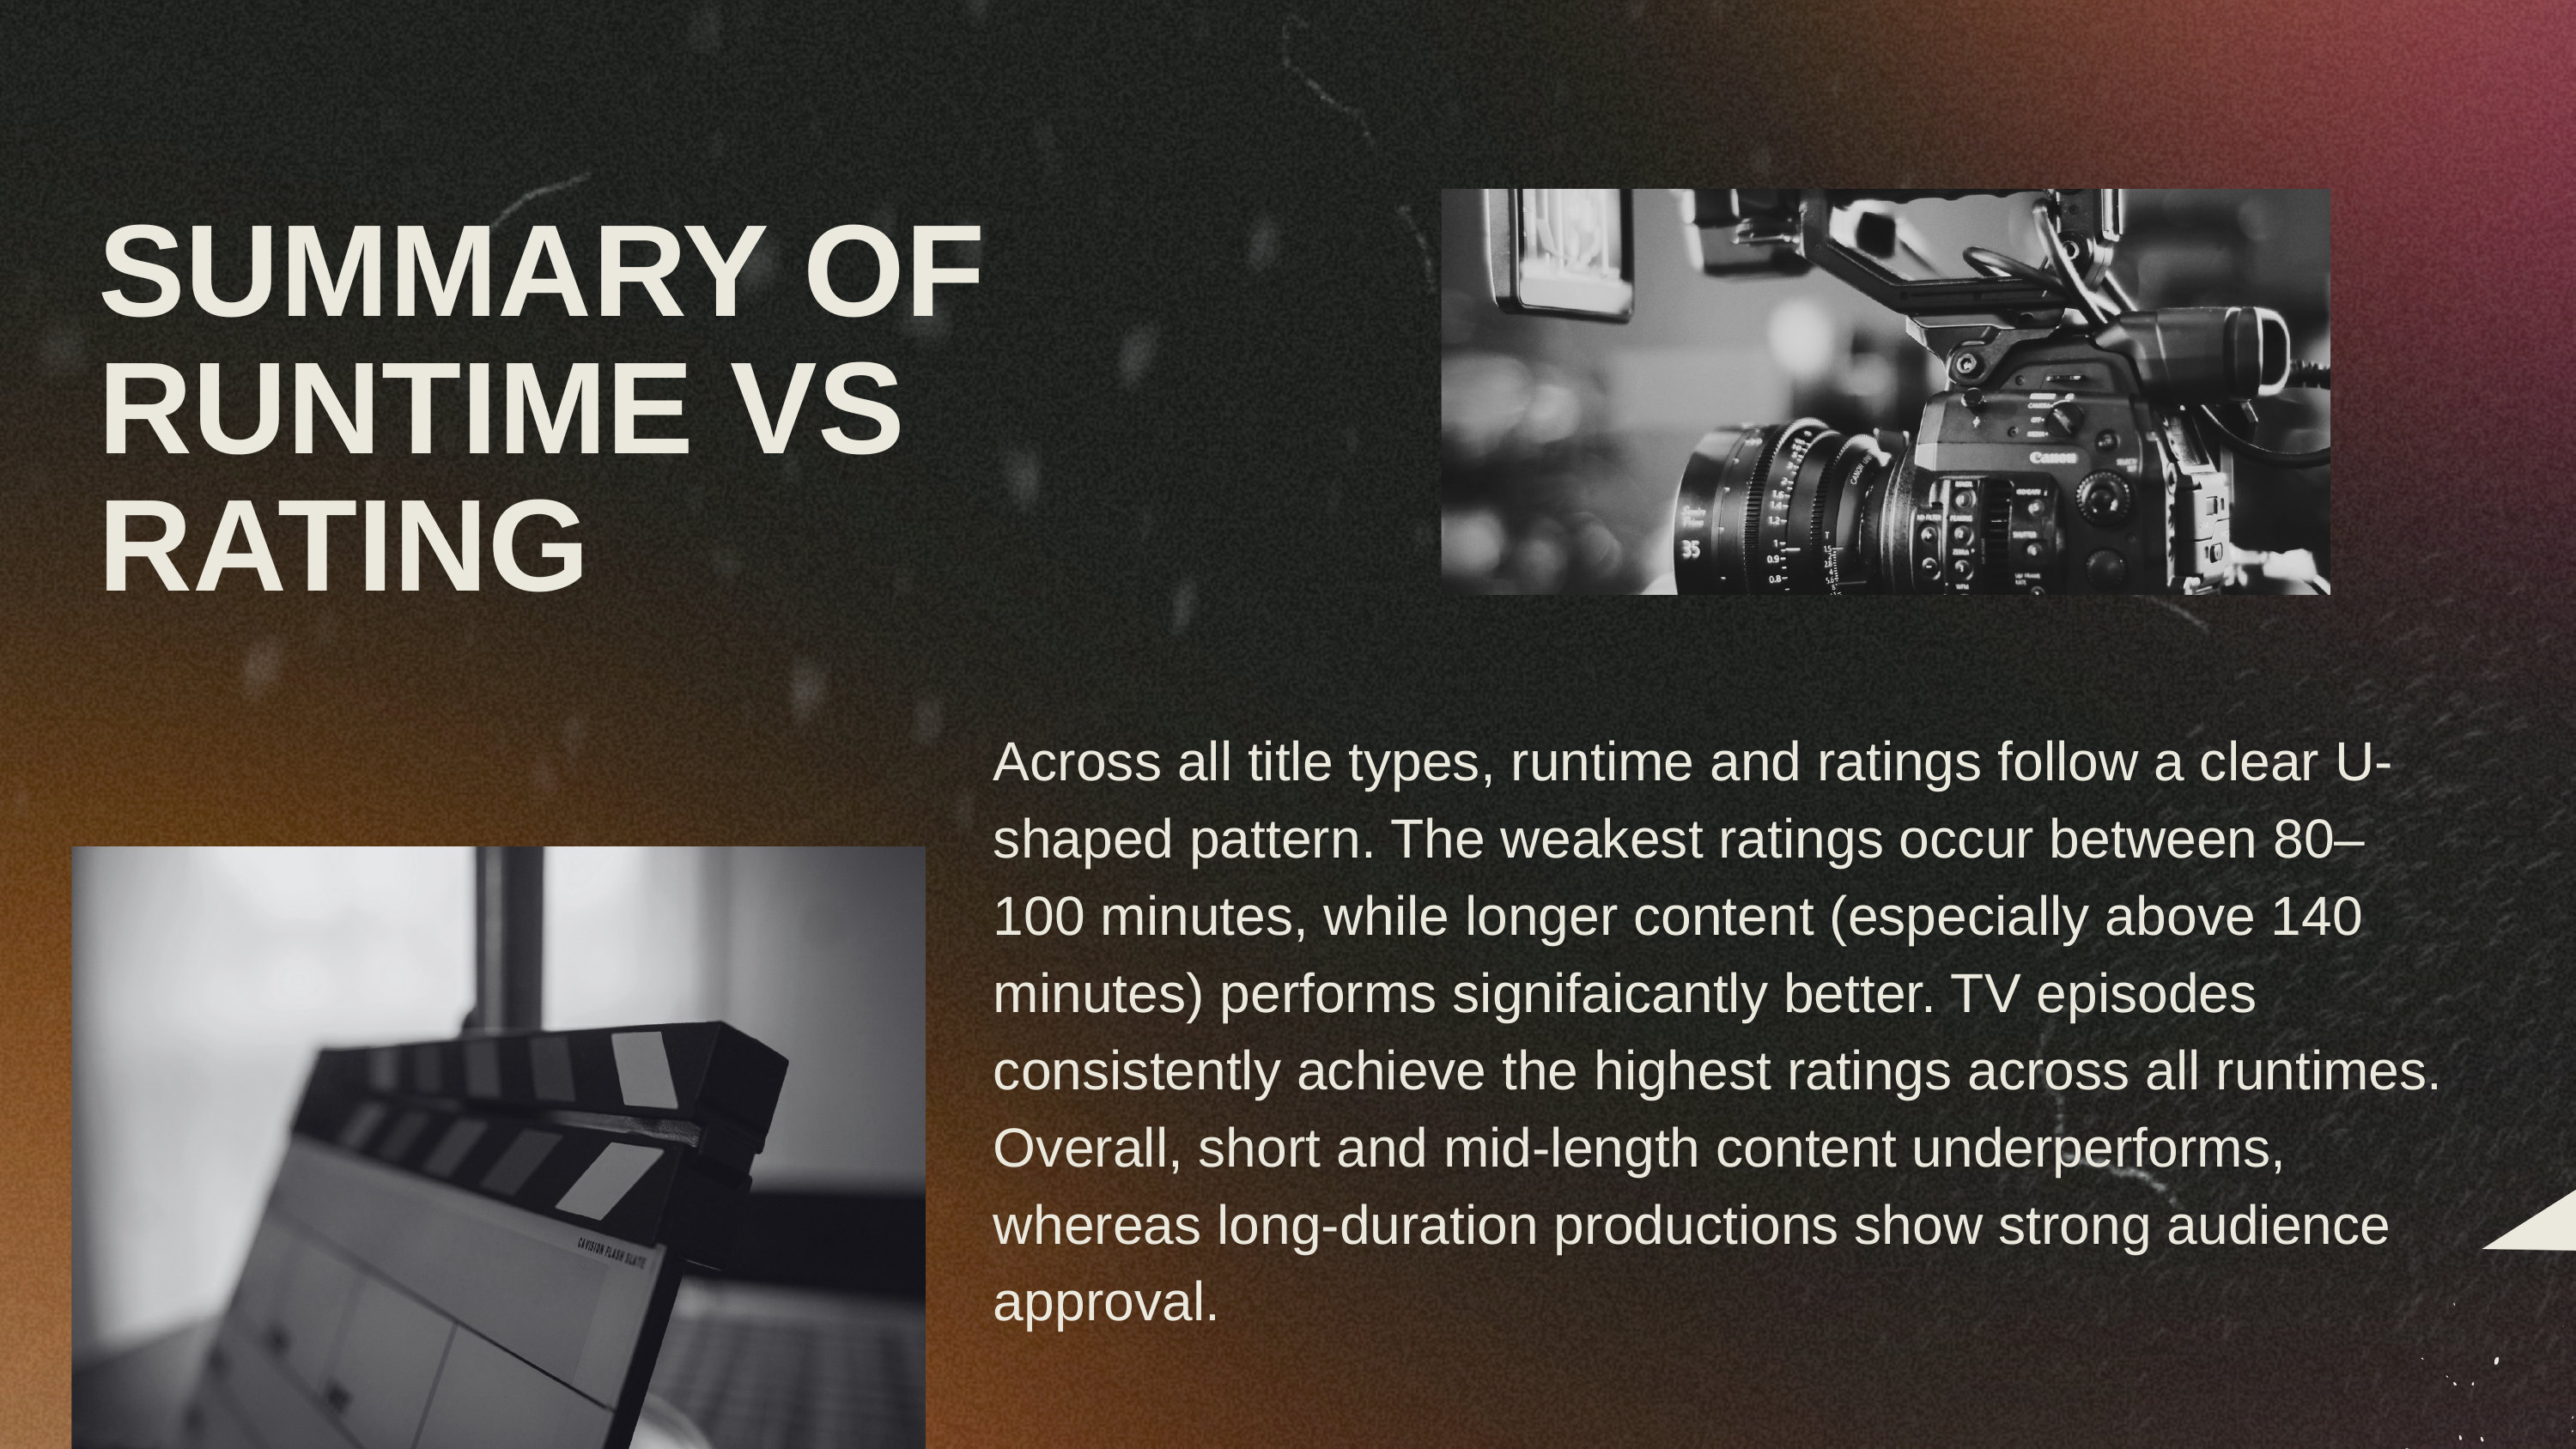

SUMMARY OF RUNTIME VS RATING
Across all title types, runtime and ratings follow a clear U-shaped pattern. The weakest ratings occur between 80–100 minutes, while longer content (especially above 140 minutes) performs signifaicantly better. TV episodes consistently achieve the highest ratings across all runtimes. Overall, short and mid-length content underperforms, whereas long-duration productions show strong audience approval.